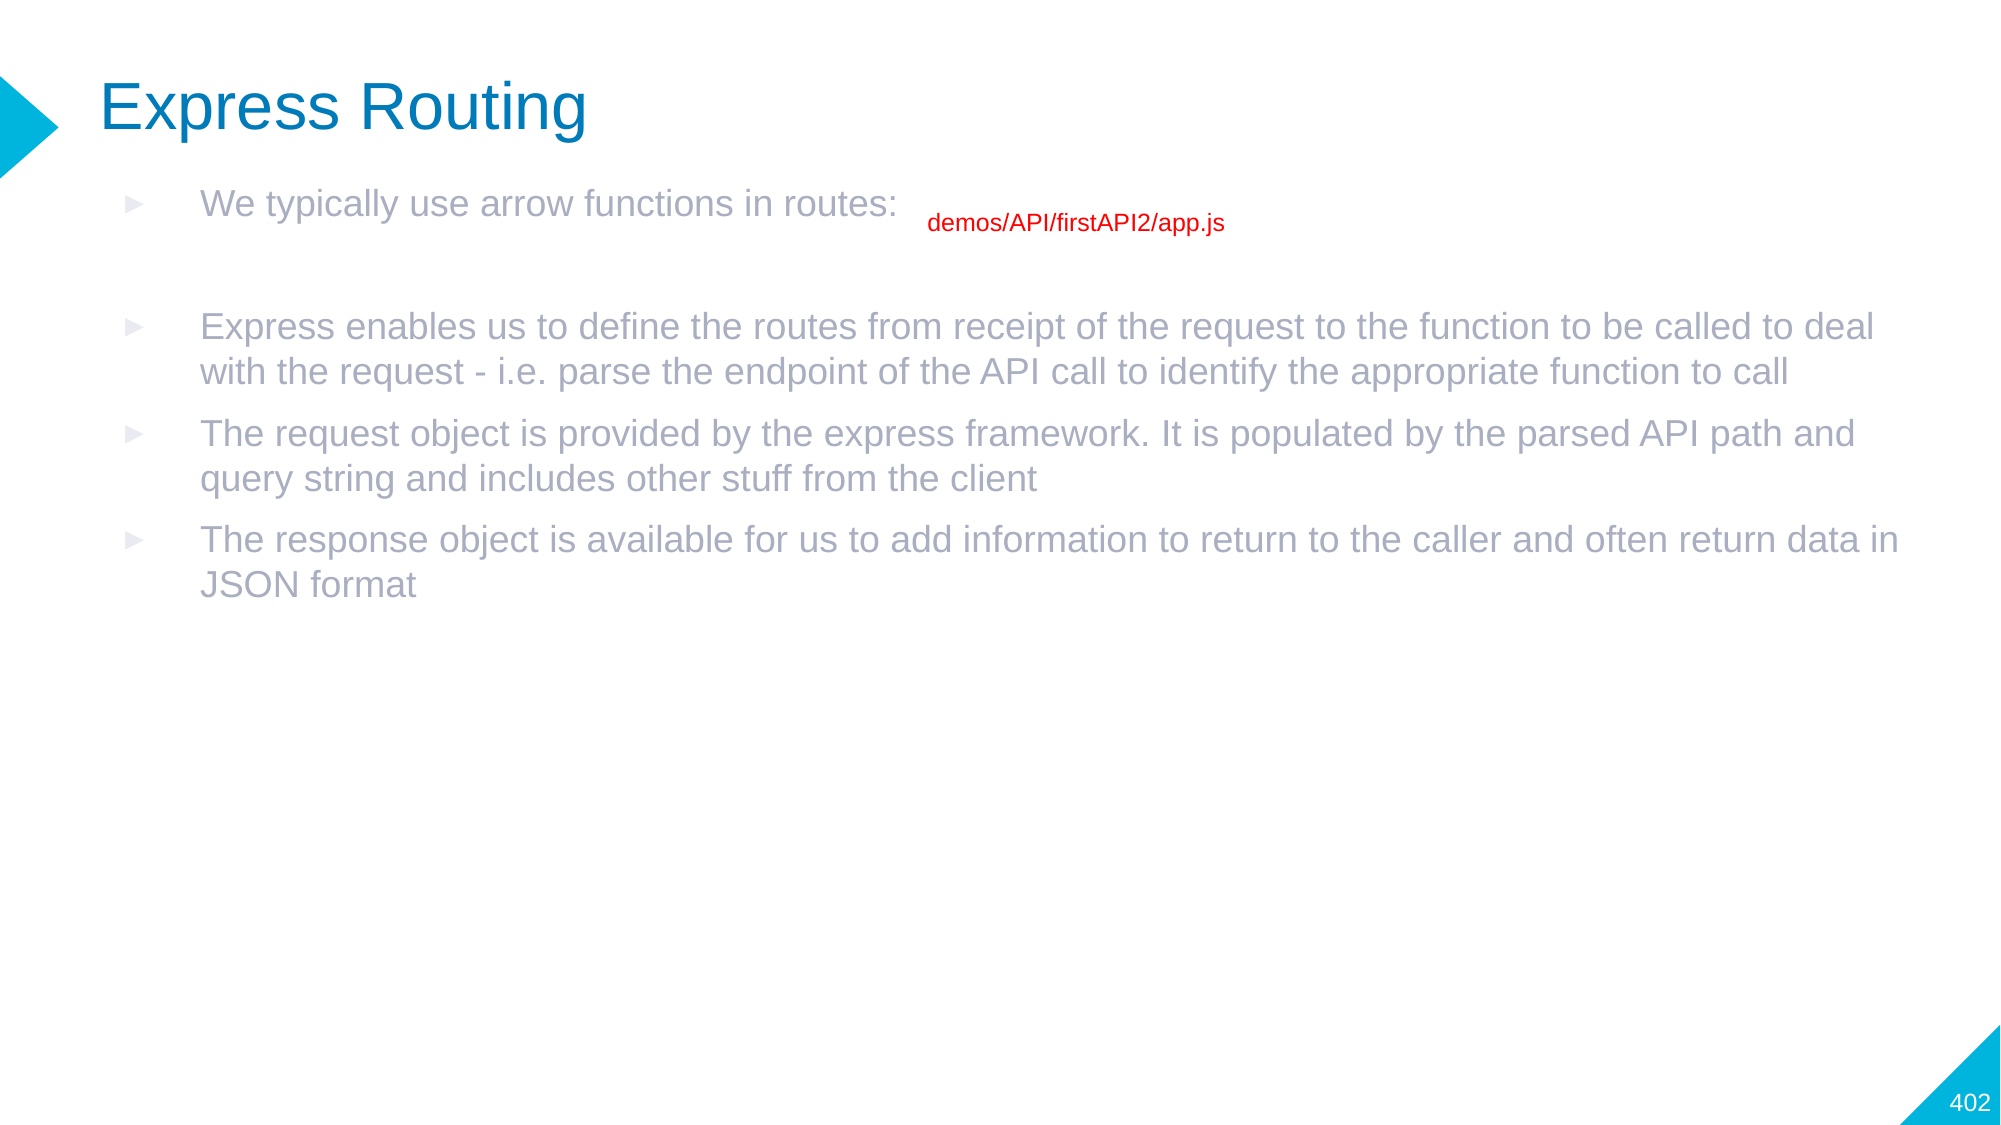

# Express Routing
We typically use arrow functions in routes:

Express enables us to define the routes from receipt of the request to the function to be called to deal with the request - i.e. parse the endpoint of the API call to identify the appropriate function to call
The request object is provided by the express framework. It is populated by the parsed API path and query string and includes other stuff from the client
The response object is available for us to add information to return to the caller and often return data in JSON format
demos/API/firstAPI2/app.js
402